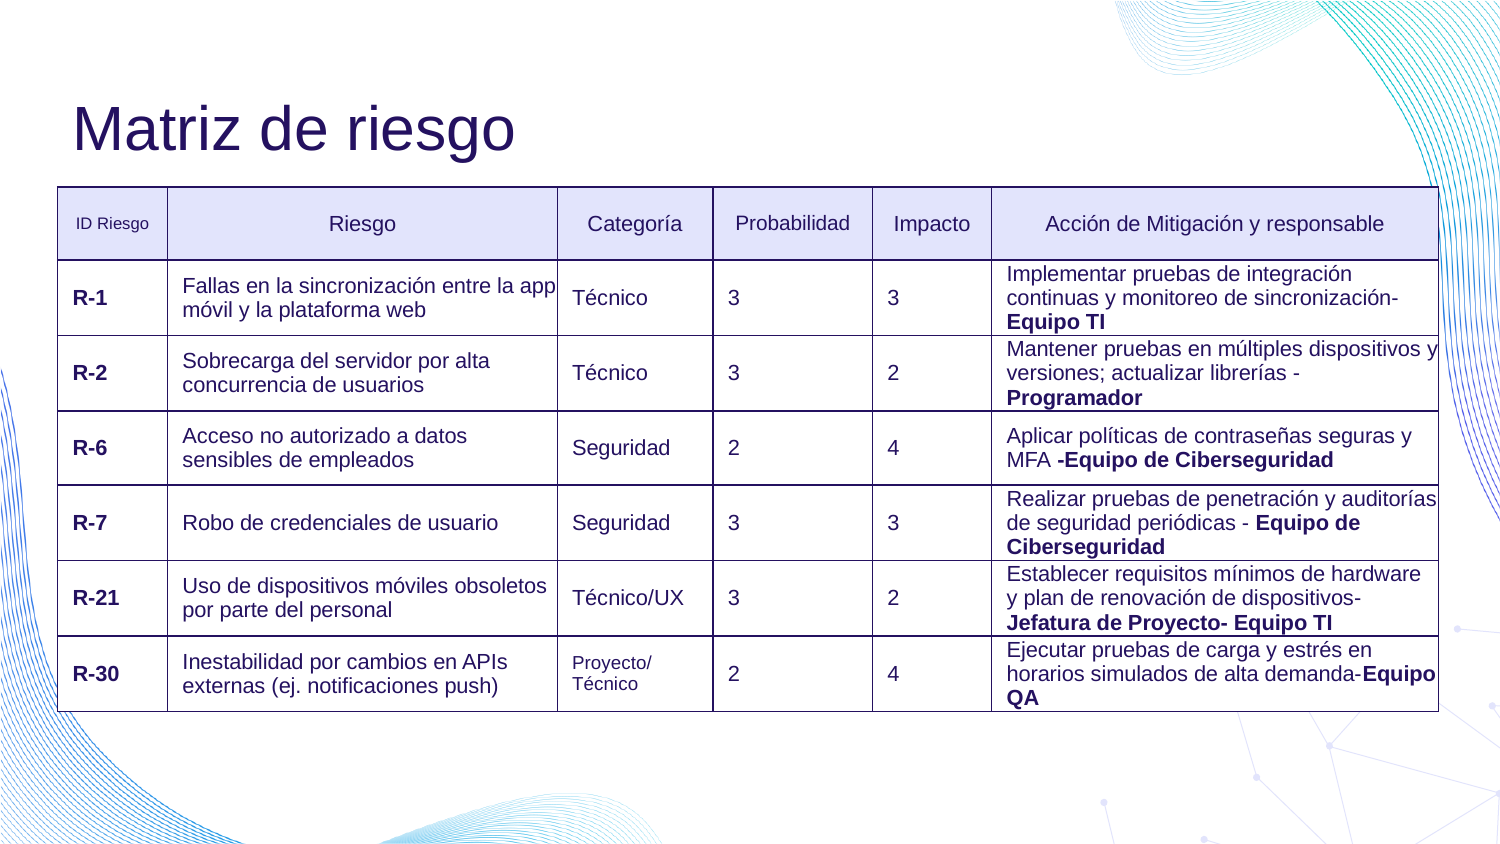

# Matriz de riesgo
| ID Riesgo | Riesgo | Categoría | Probabilidad | Impacto | Acción de Mitigación y responsable |
| --- | --- | --- | --- | --- | --- |
| R-1 | Fallas en la sincronización entre la app móvil y la plataforma web | Técnico | 3 | 3 | Implementar pruebas de integración continuas y monitoreo de sincronización- Equipo TI |
| R-2 | Sobrecarga del servidor por alta concurrencia de usuarios | Técnico | 3 | 2 | Mantener pruebas en múltiples dispositivos y versiones; actualizar librerías - Programador |
| R-6 | Acceso no autorizado a datos sensibles de empleados | Seguridad | 2 | 4 | Aplicar políticas de contraseñas seguras y MFA -Equipo de Ciberseguridad |
| R-7 | Robo de credenciales de usuario | Seguridad | 3 | 3 | Realizar pruebas de penetración y auditorías de seguridad periódicas - Equipo de Ciberseguridad |
| R-21 | Uso de dispositivos móviles obsoletos por parte del personal | Técnico/UX | 3 | 2 | Establecer requisitos mínimos de hardware y plan de renovación de dispositivos- Jefatura de Proyecto- Equipo TI |
| R-30 | Inestabilidad por cambios en APIs externas (ej. notificaciones push) | Proyecto/Técnico | 2 | 4 | Ejecutar pruebas de carga y estrés en horarios simulados de alta demanda-Equipo QA |